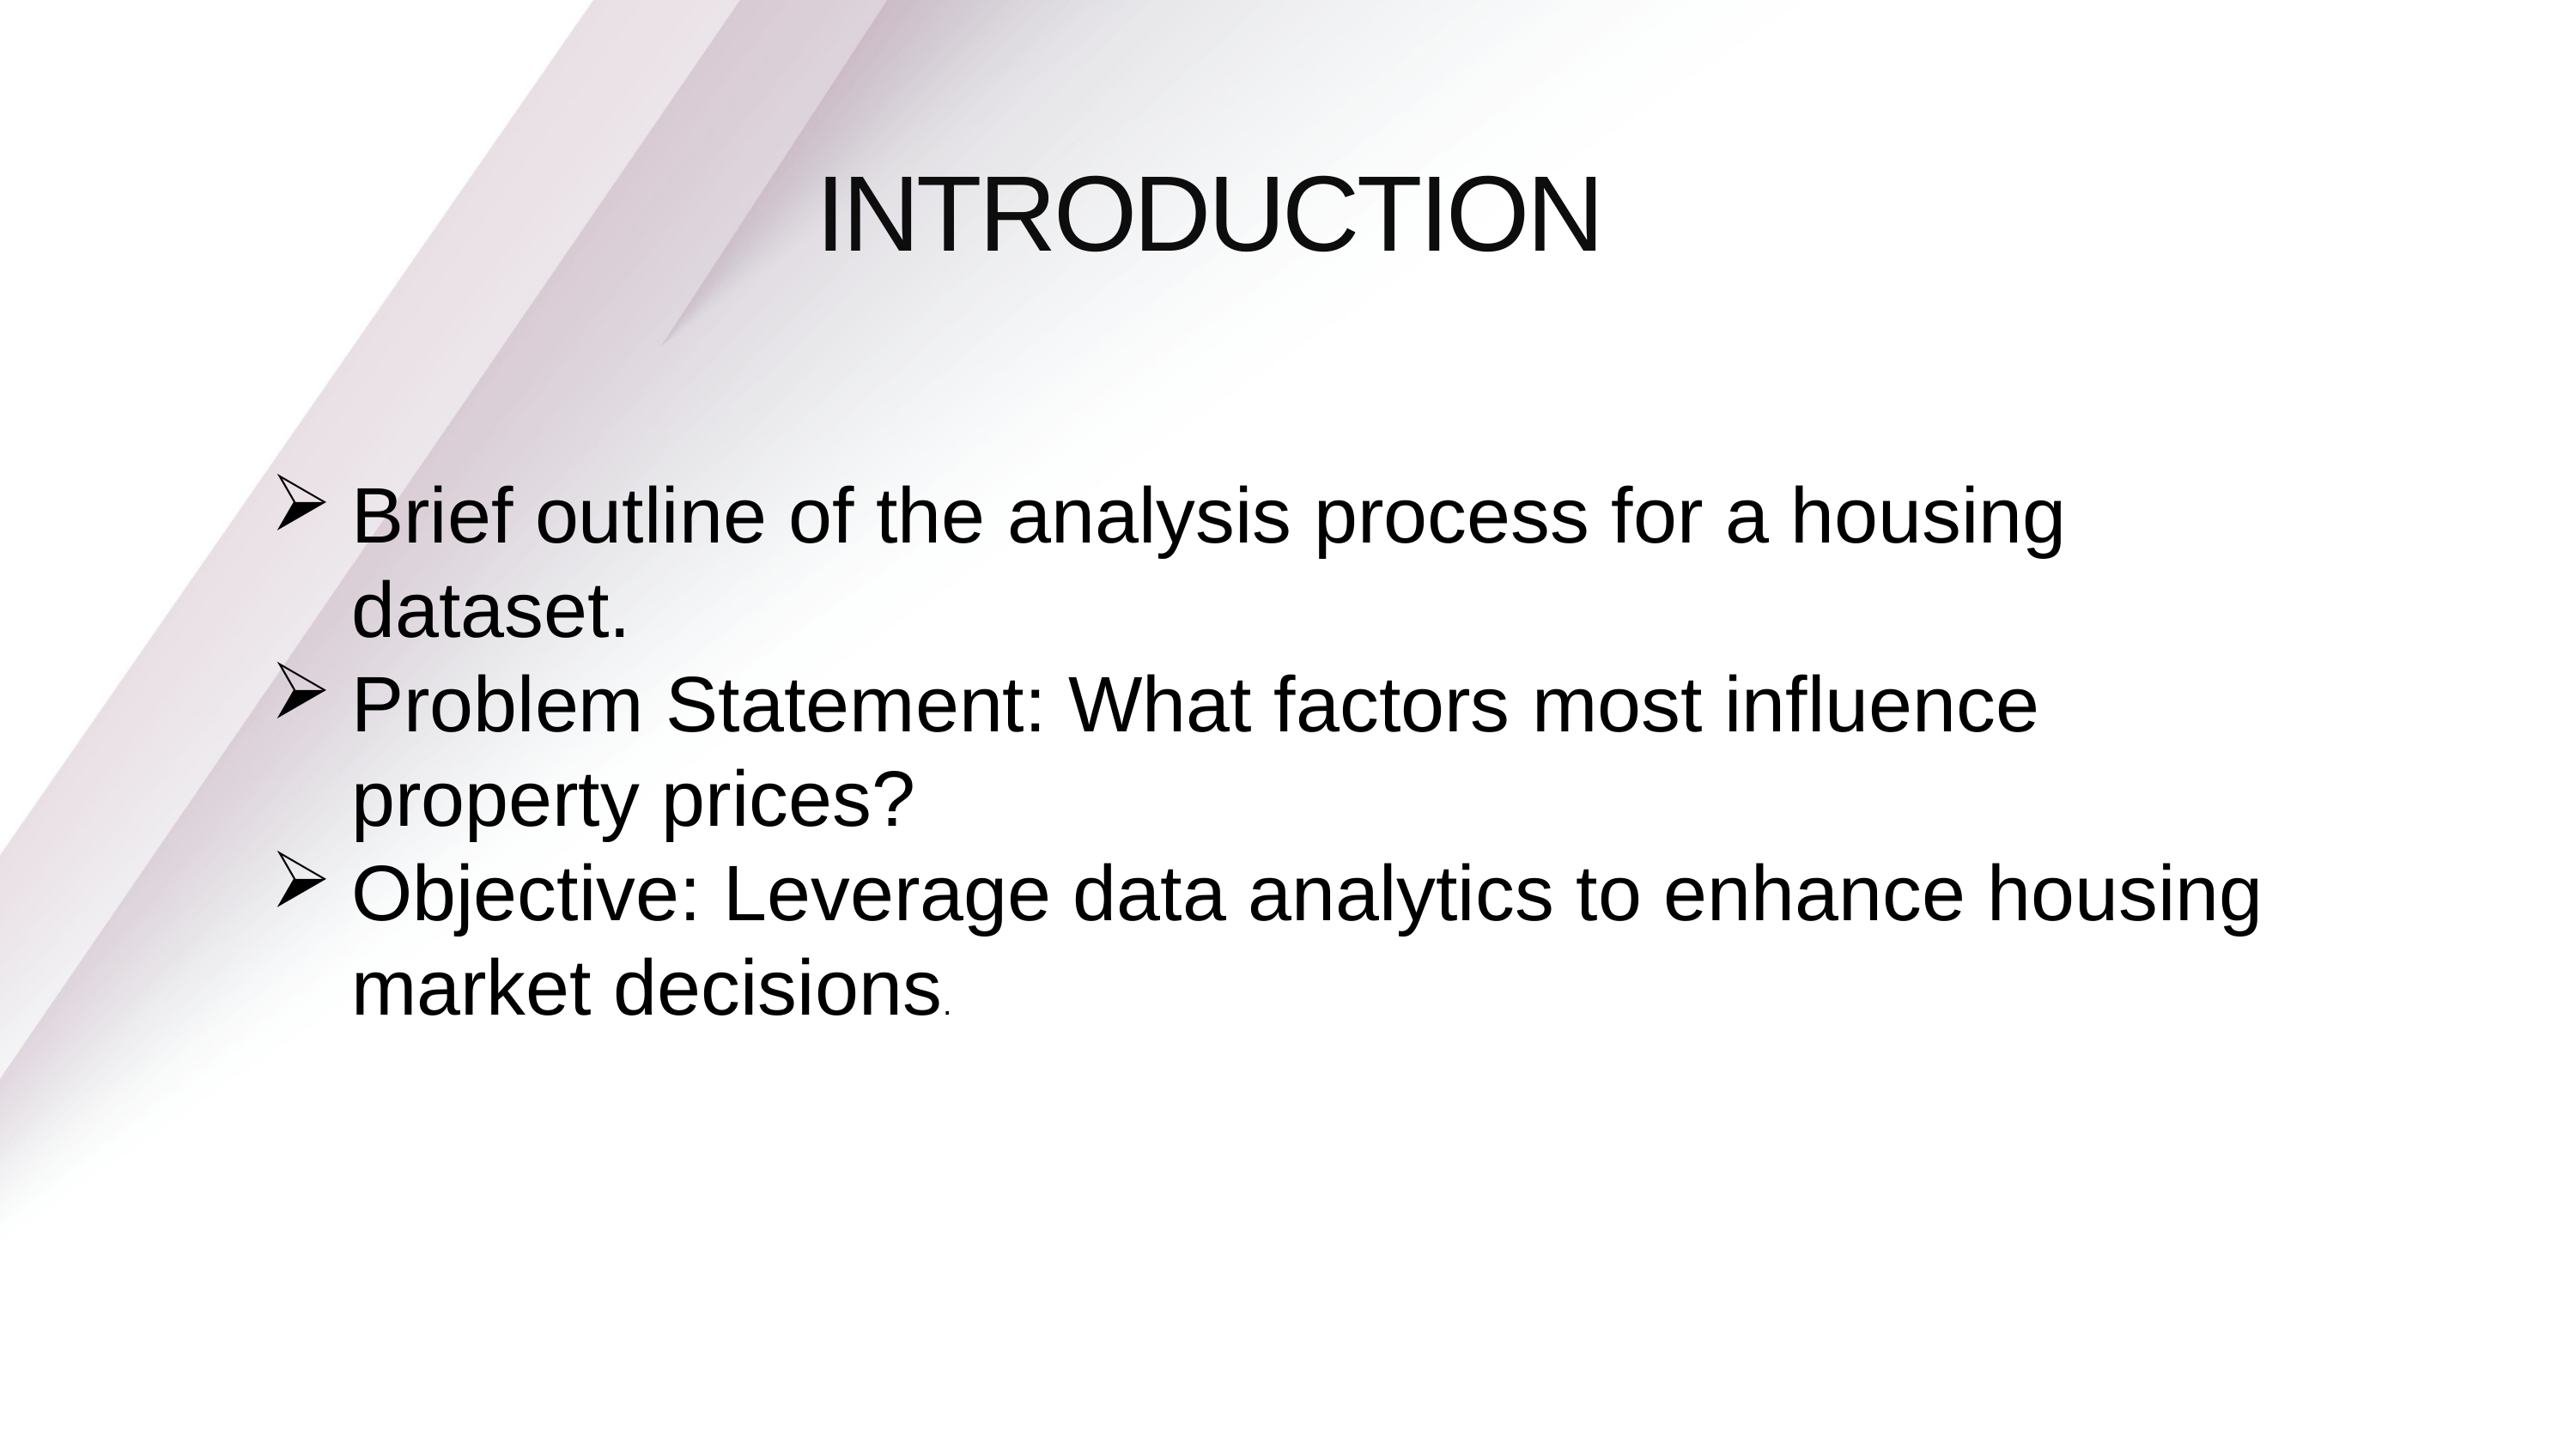

INTRODUCTION
Brief outline of the analysis process for a housing dataset.
Problem Statement: What factors most influence property prices?
Objective: Leverage data analytics to enhance housing market decisions.